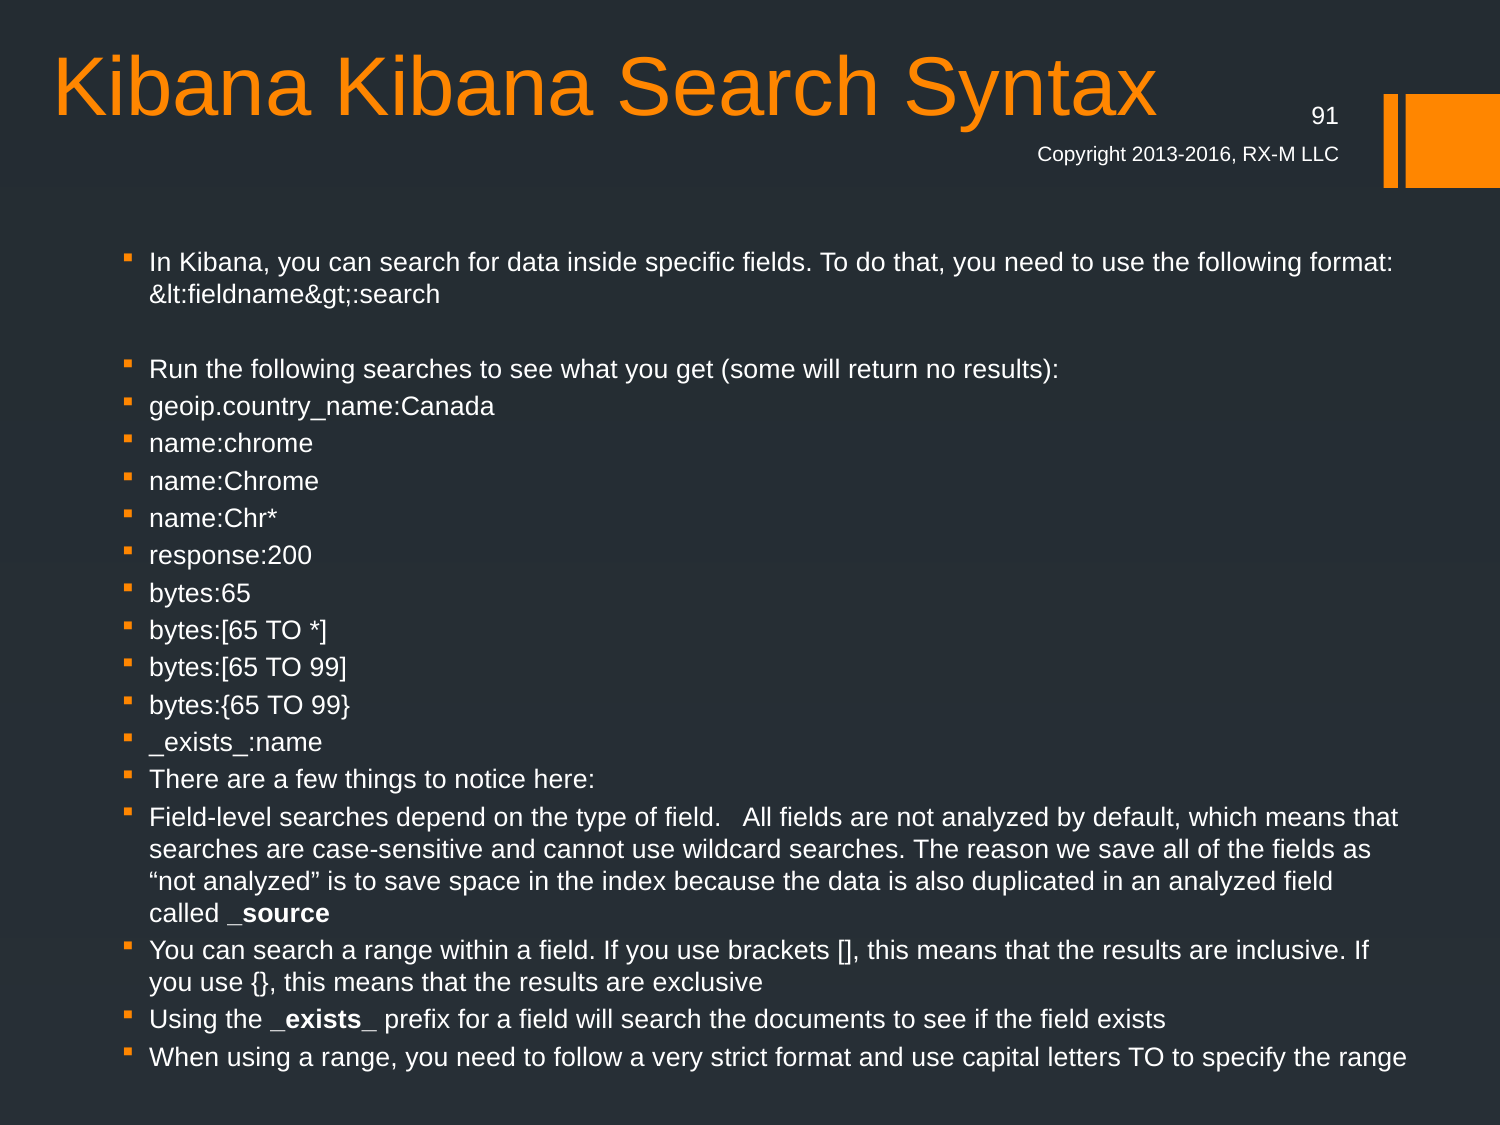

# Kibana Kibana Search Syntax
91
Copyright 2013-2016, RX-M LLC
In Kibana, you can search for data inside specific fields. To do that, you need to use the following format:  &lt:fieldname&gt;:search

Run the following searches to see what you get (some will return no results):
geoip.country_name:Canada
name:chrome
name:Chrome
name:Chr*
response:200
bytes:65
bytes:[65 TO *]
bytes:[65 TO 99]
bytes:{65 TO 99}
_exists_:name
There are a few things to notice here:
Field-level searches depend on the type of field.   All fields are not analyzed by default, which means that searches are case-sensitive and cannot use wildcard searches. The reason we save all of the fields as “not analyzed” is to save space in the index because the data is also duplicated in an analyzed field called _source
You can search a range within a field. If you use brackets [], this means that the results are inclusive. If you use {}, this means that the results are exclusive
Using the _exists_ prefix for a field will search the documents to see if the field exists
When using a range, you need to follow a very strict format and use capital letters TO to specify the range